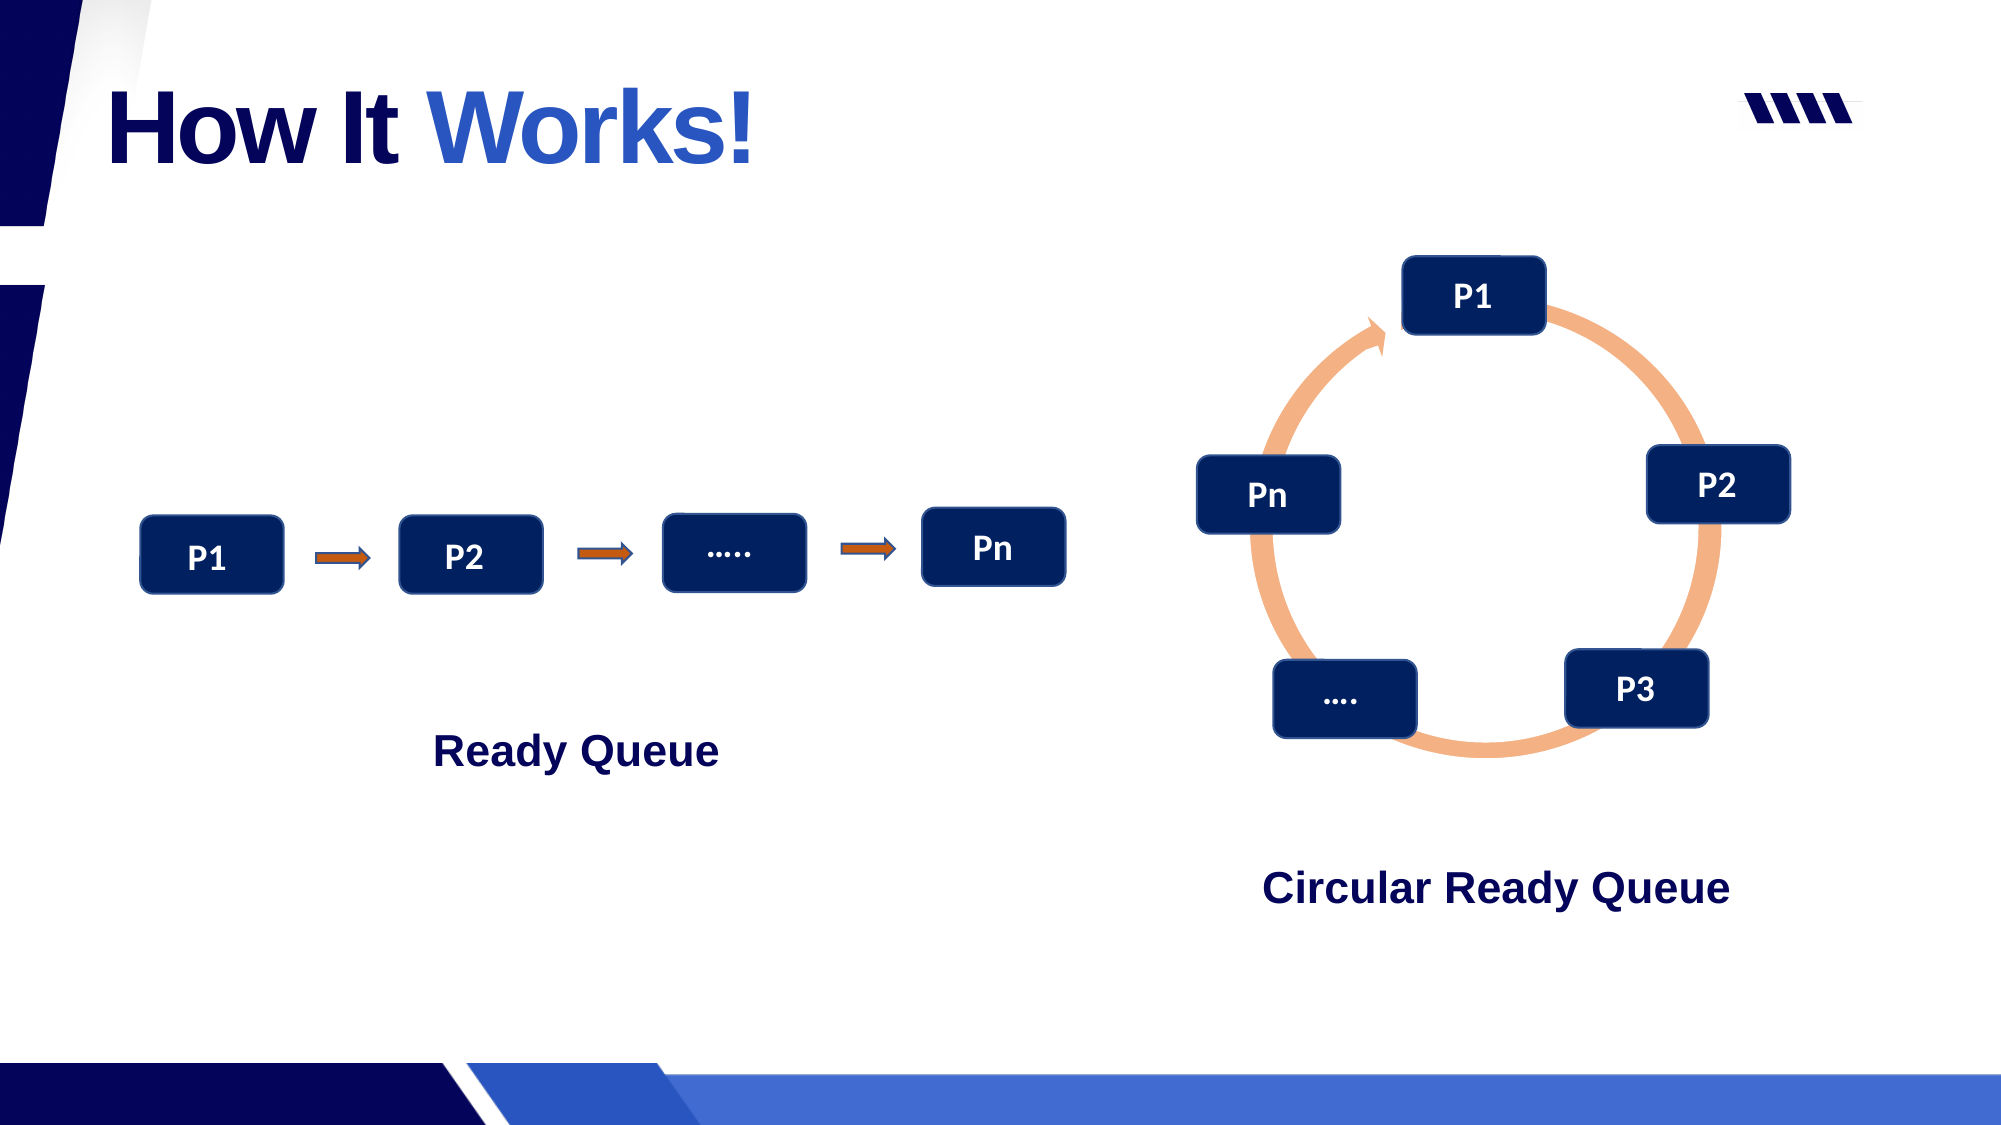

How It Works!

P1

P2

Pn

Pn
…..

P2
P1

P3

….
Ready Queue
Circular Ready Queue